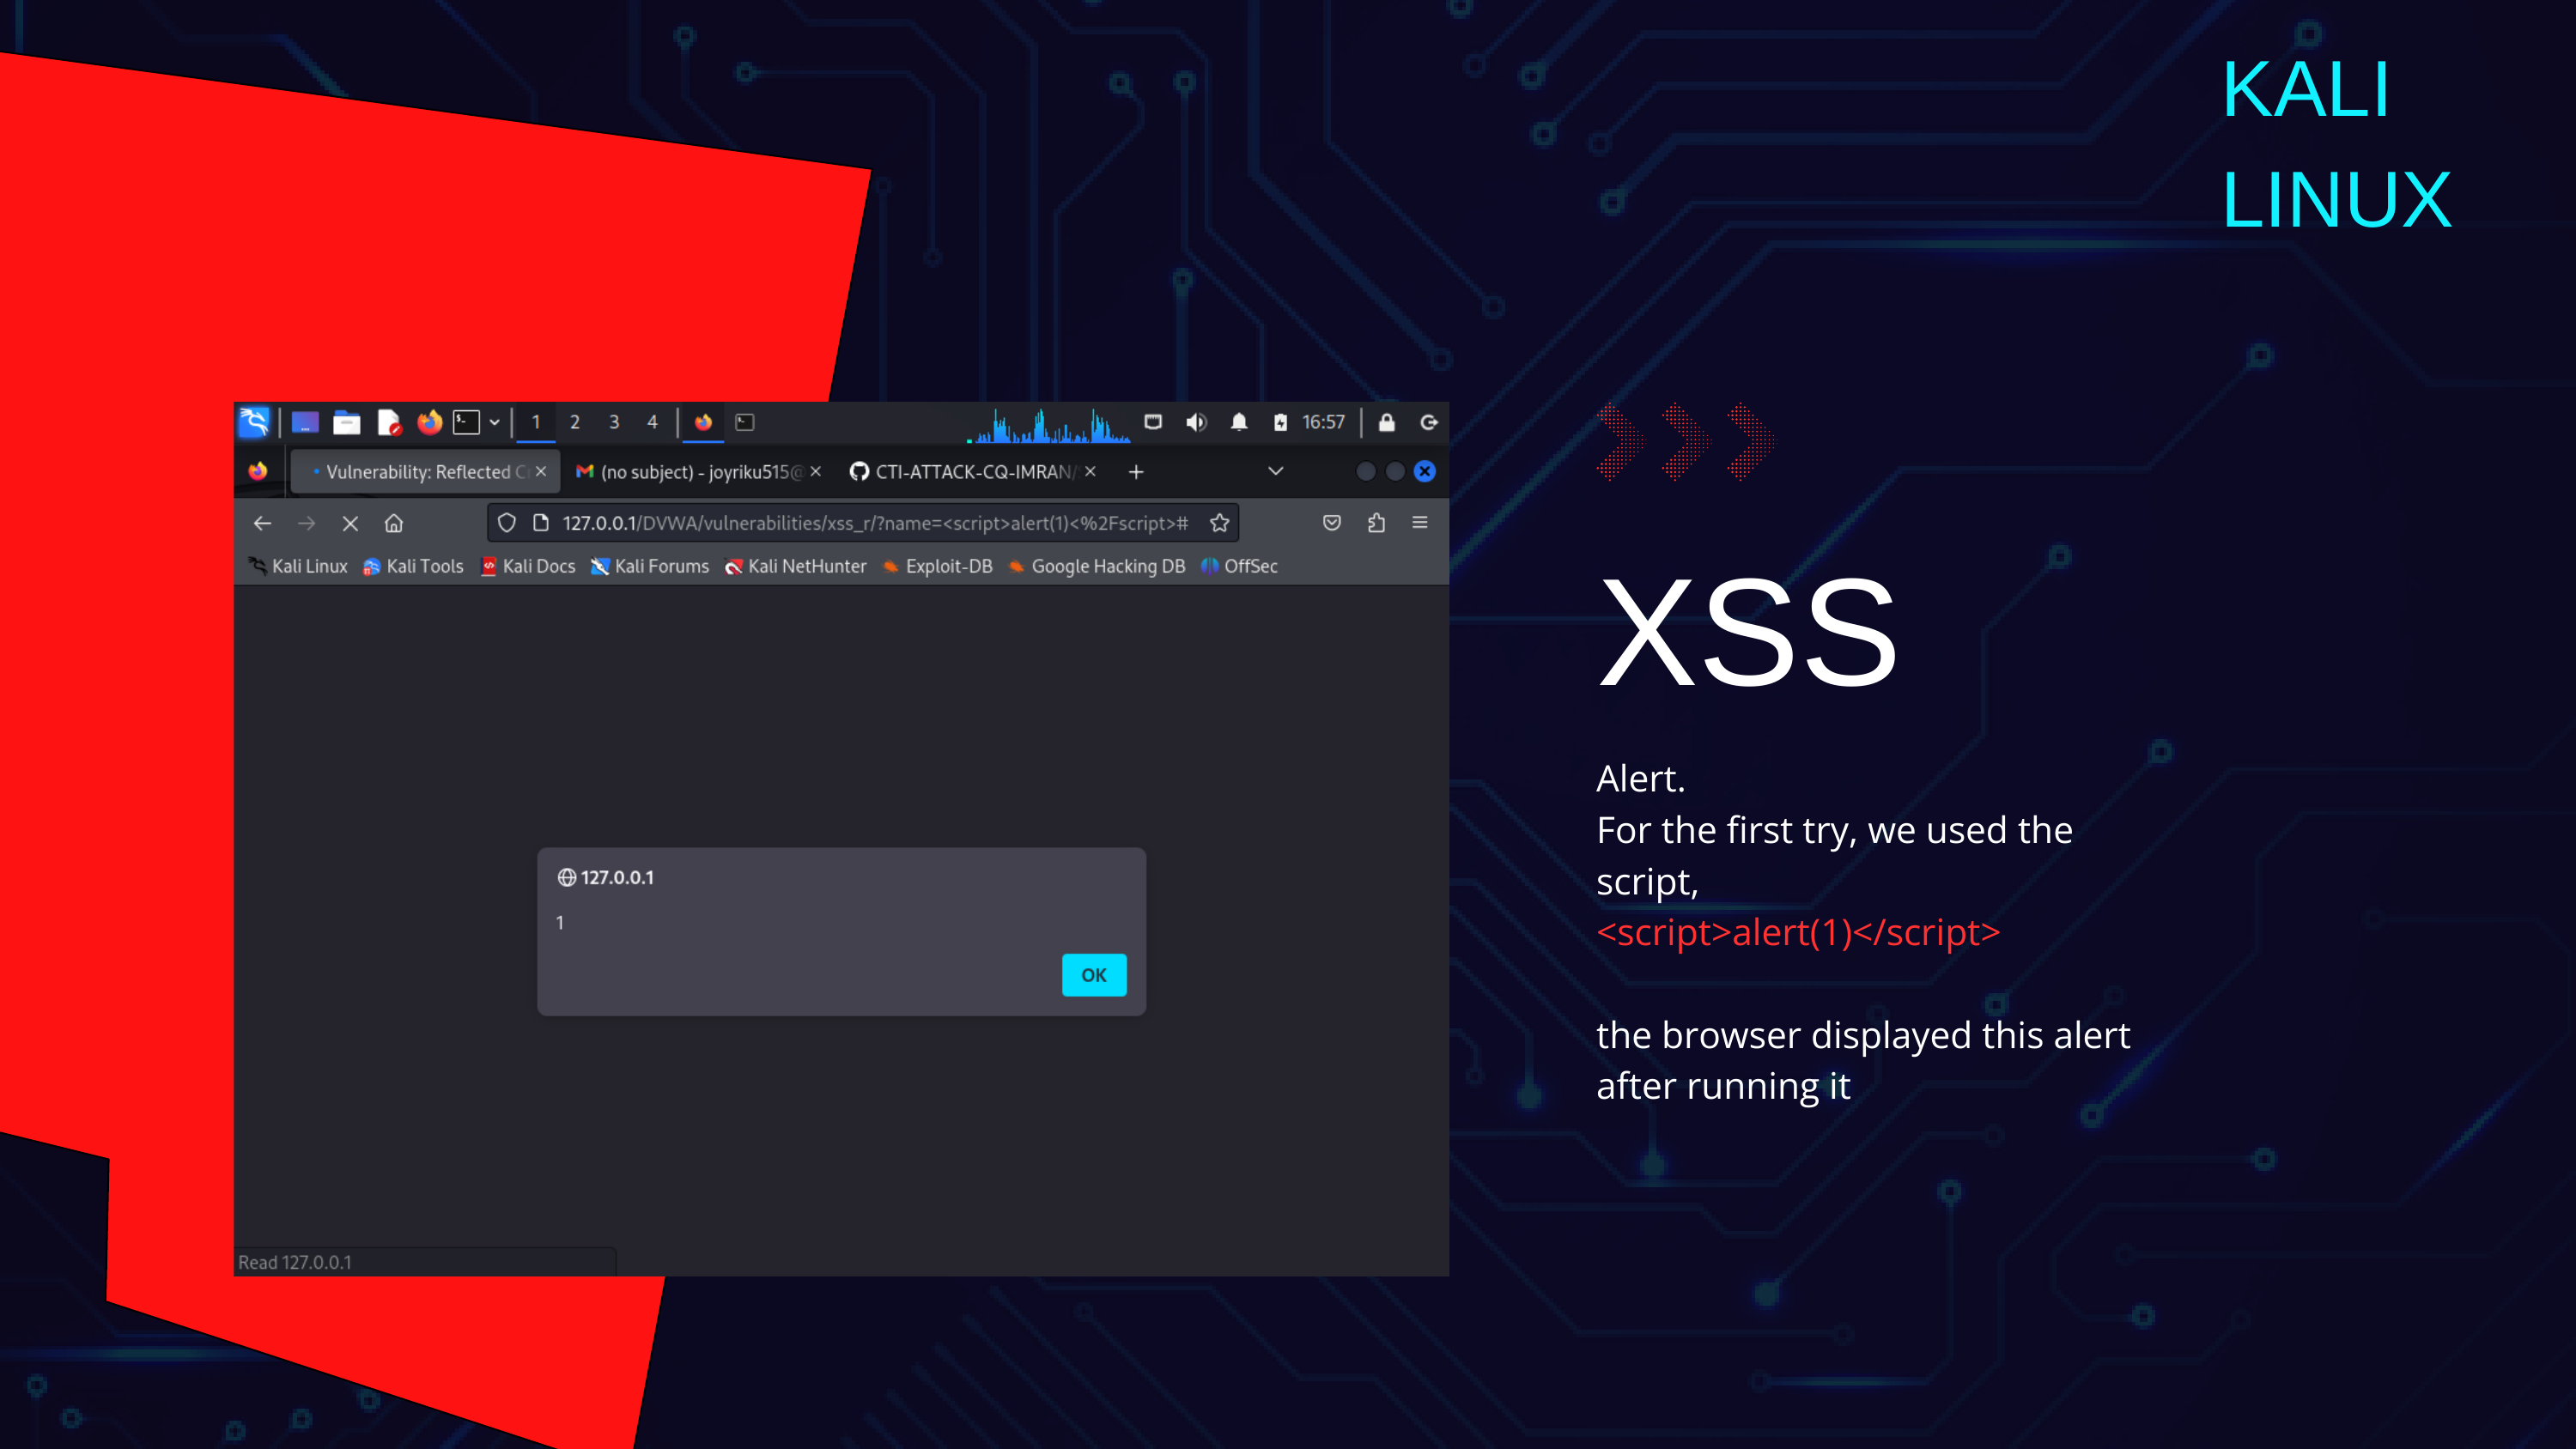

KALI LINUX

XSS
Alert.
For the first try, we used the script,
<script>alert(1)</script>

the browser displayed this alert after running it